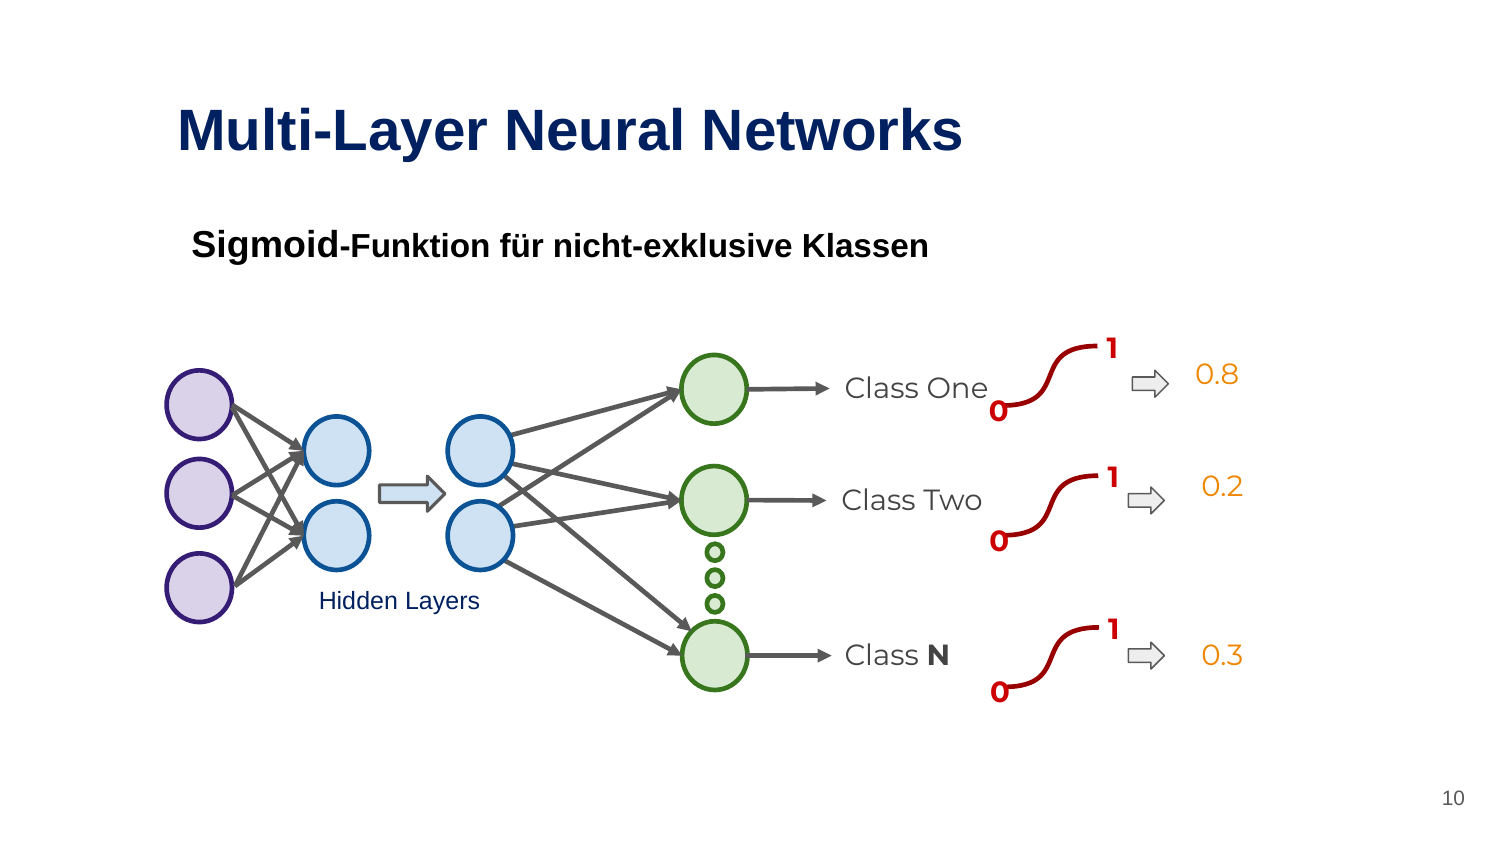

# Multi-Layer Neural Networks
Sigmoid-Funktion für nicht-exklusive Klassen
1
Class One

0

1

Class Two

0

Hidden Layers

1

Class N

0
0.8
0.2
0.3
10